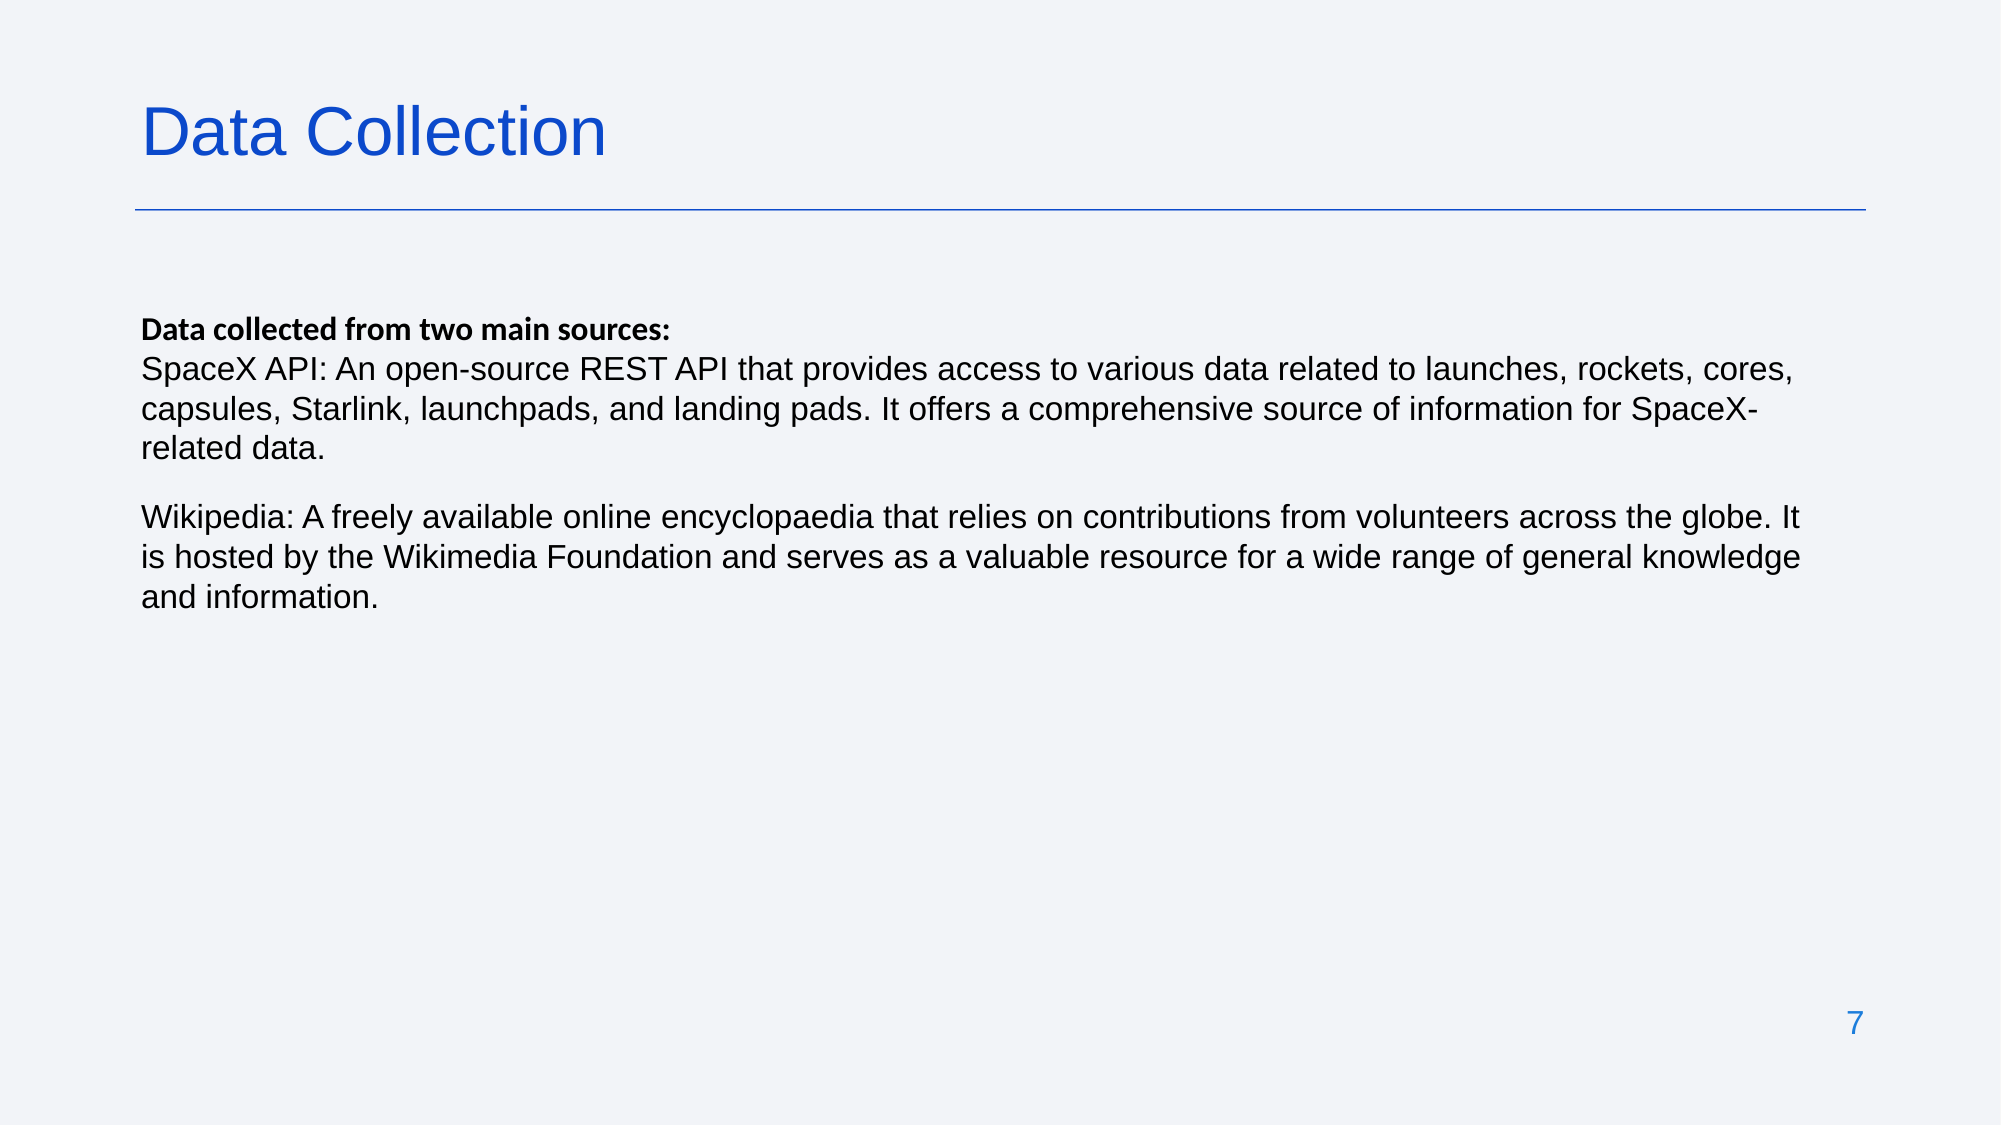

Data Collection
Data collected from two main sources:
SpaceX API: An open-source REST API that provides access to various data related to launches, rockets, cores, capsules, Starlink, launchpads, and landing pads. It offers a comprehensive source of information for SpaceX-related data.
Wikipedia: A freely available online encyclopaedia that relies on contributions from volunteers across the globe. It is hosted by the Wikimedia Foundation and serves as a valuable resource for a wide range of general knowledge and information.

7